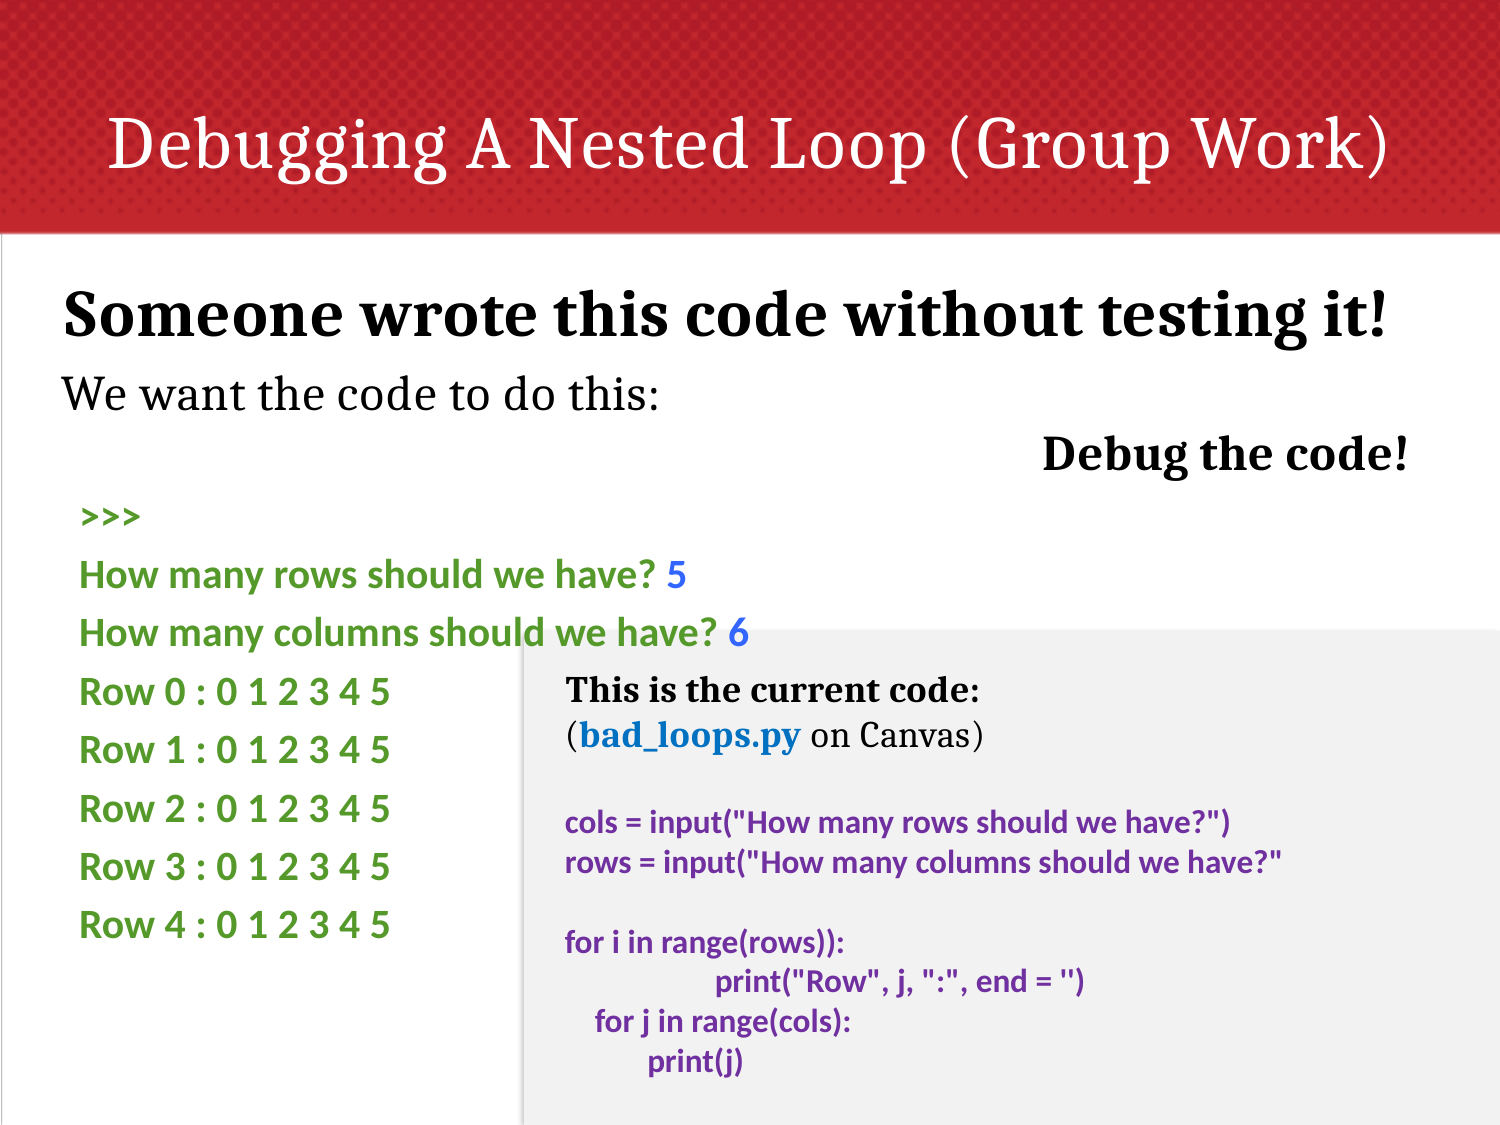

# Debugging A Nested Loop (Group Work)
Someone wrote this code without testing it!
We want the code to do this:		 			Debug the code!
>>>
How many rows should we have? 5
How many columns should we have? 6
Row 0 : 0 1 2 3 4 5
Row 1 : 0 1 2 3 4 5
Row 2 : 0 1 2 3 4 5
Row 3 : 0 1 2 3 4 5
Row 4 : 0 1 2 3 4 5

This is the current code:
(bad_loops.py on Canvas)
cols = input("How many rows should we have?")
rows = input("How many columns should we have?"

for i in range(rows)):
    	print("Row", j, ":", end = '')
    for j in range(cols):
           print(j)